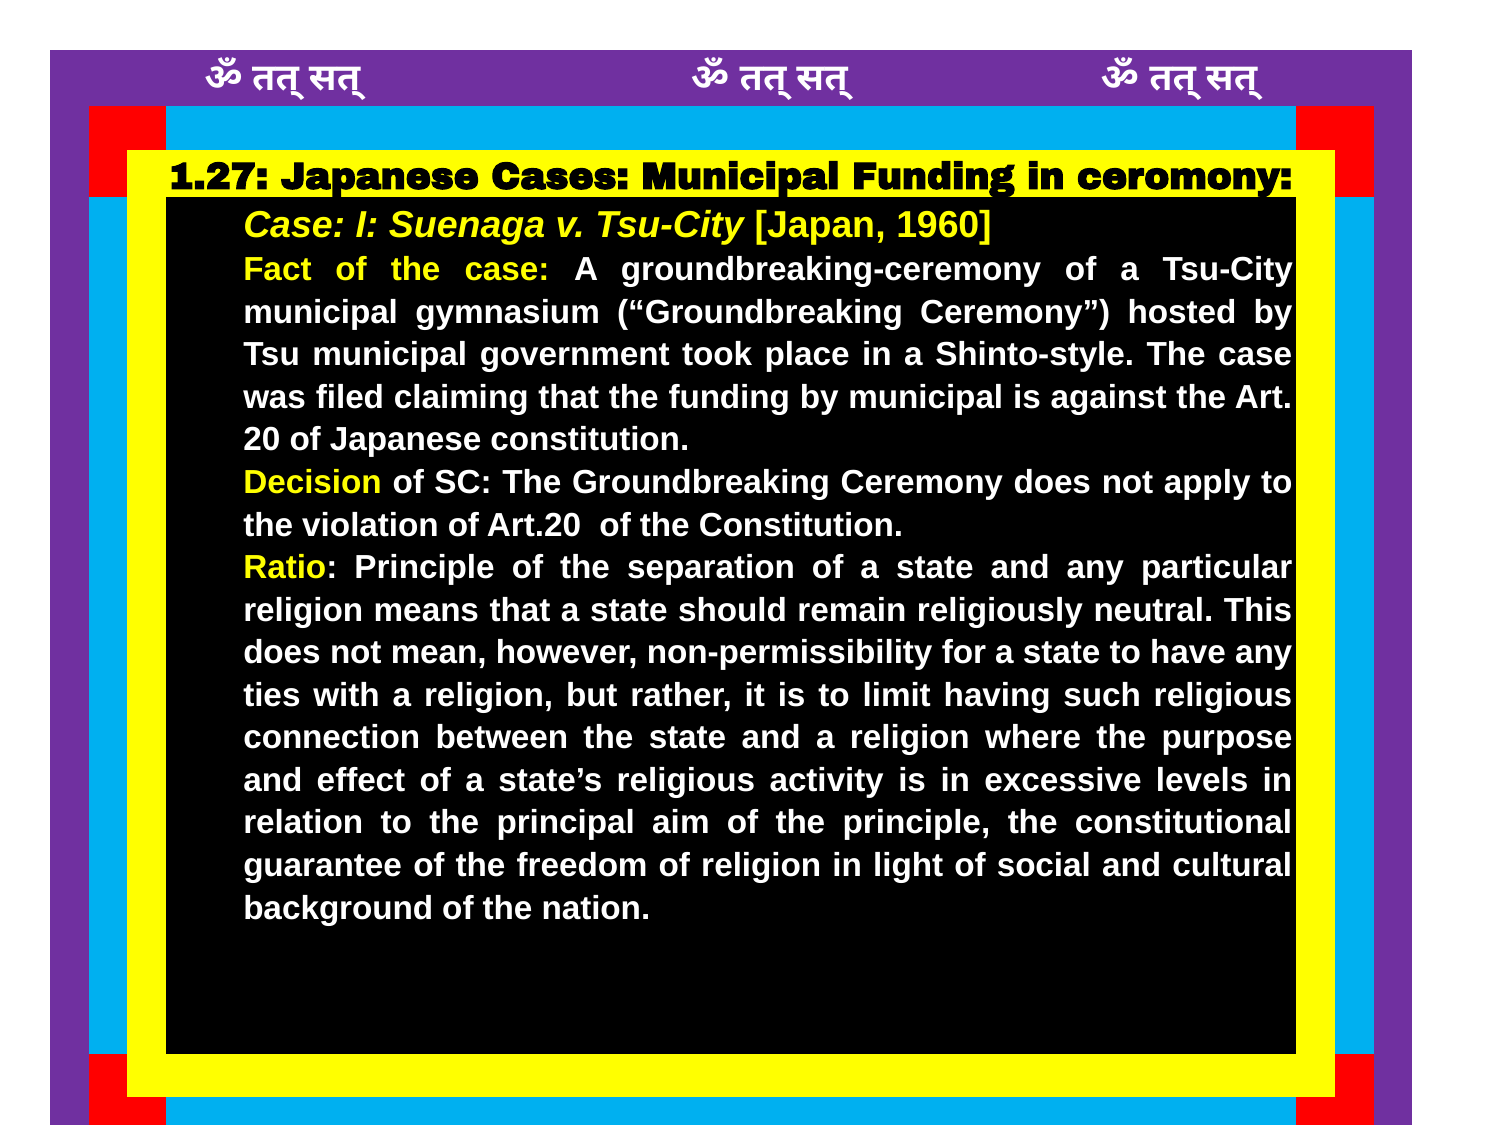

|  |  |  | ॐ तत् सत् ॐ तत् सत् ॐ तत् सत् |  |  |  |
| --- | --- | --- | --- | --- | --- | --- |
|  |  |  |  |  |  |  |
|  |  |  | 1.27: Japanese Cases: Municipal Funding in ceromony: |  |  |  |
|  |  |  | Case: I: Suenaga v. Tsu-City [Japan, 1960]  Fact of the case: A groundbreaking-ceremony of a Tsu-City municipal gymnasium (“Groundbreaking Ceremony”) hosted by Tsu municipal government took place in a Shinto-style. The case was filed claiming that the funding by municipal is against the Art. 20 of Japanese constitution. Decision of SC: The Groundbreaking Ceremony does not apply to the violation of Art.20 of the Constitution.  Ratio: Principle of the separation of a state and any particular religion means that a state should remain religiously neutral. This does not mean, however, non-permissibility for a state to have any ties with a religion, but rather, it is to limit having such religious connection between the state and a religion where the purpose and effect of a state’s religious activity is in excessive levels in relation to the principal aim of the principle, the constitutional guarantee of the freedom of religion in light of social and cultural background of the nation. |  |  |  |
|  |  |  |  |  |  |  |
|  |  |  |  |  |  |  |
|  |  |  | सत्यम् शिवम् सुन्दरम् |  |  |  |
63